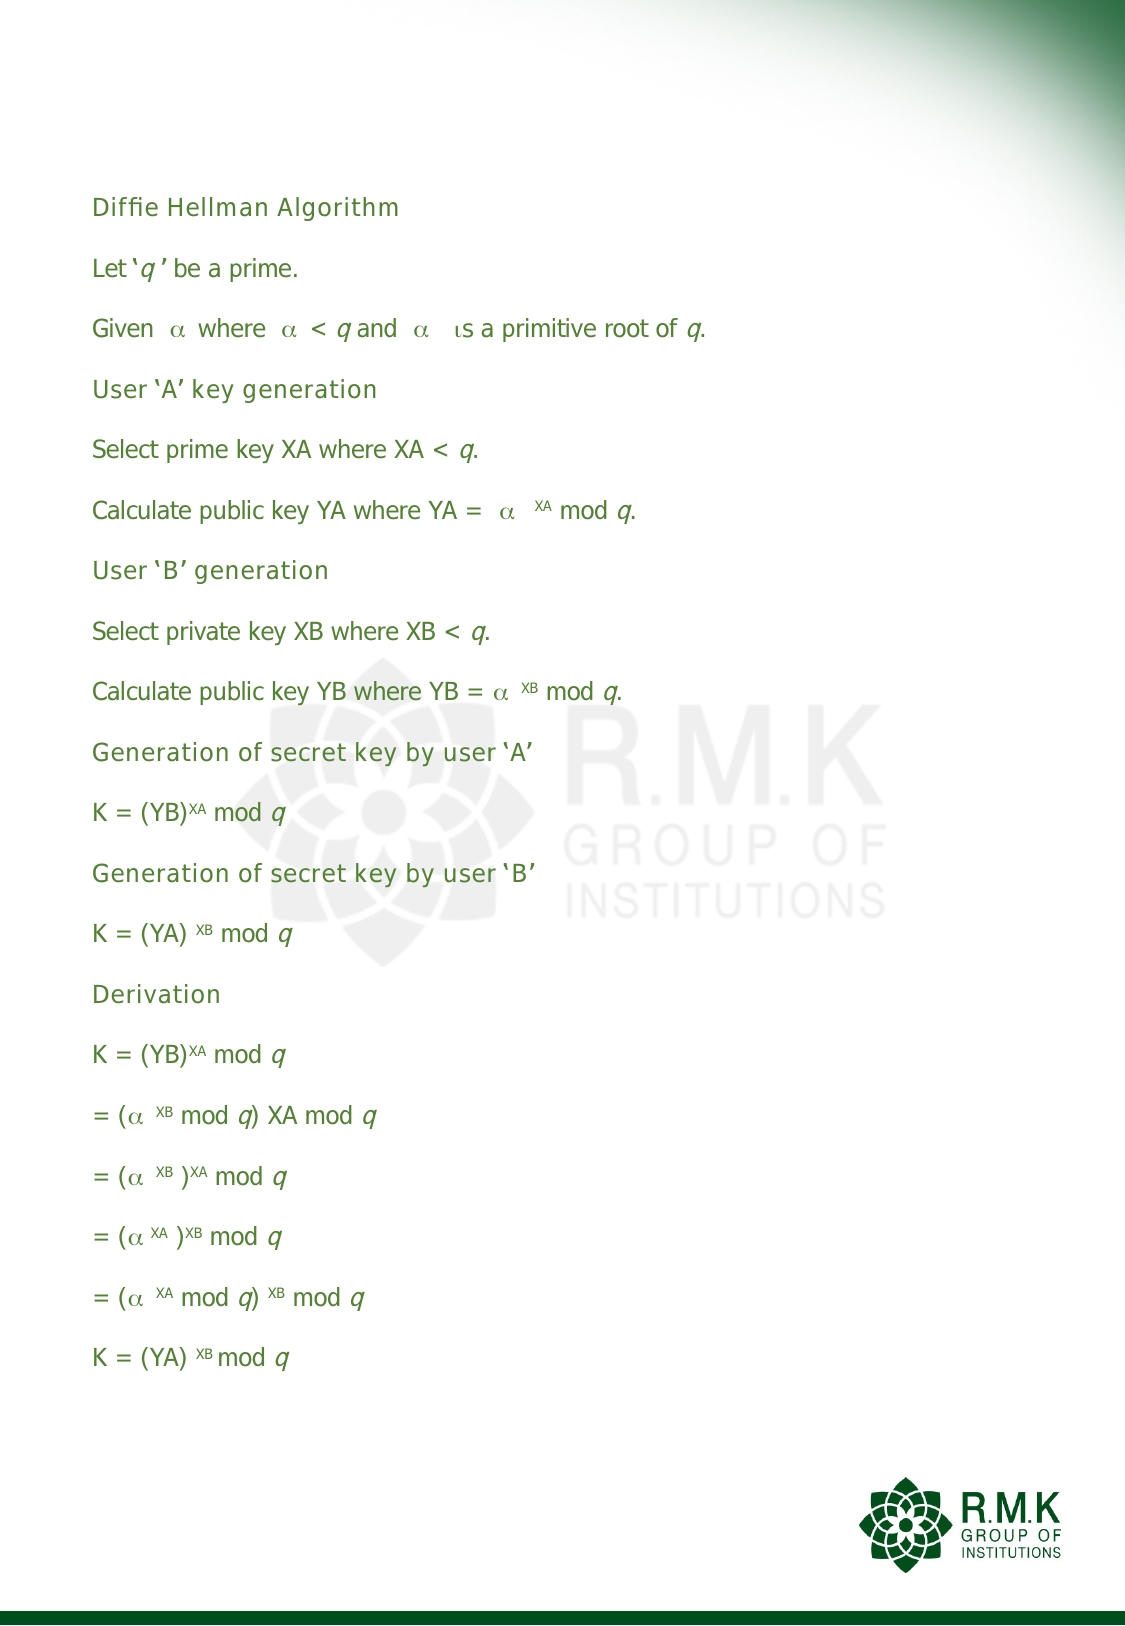

#
Diffie Hellman Algorithm
Let ‘q ’ be a prime.
Given  α where  α < q and  α  ιs a primitive root of q.
User ‘A’ key generation
Select prime key XA where XA < q.
Calculate public key YA where YA =  α  XA mod q.
User ‘B’ generation
Select private key XB where XB < q.
Calculate public key YB where YB = α XB mod q.
Generation of secret key by user ‘A’
K = (YB)XA mod q
Generation of secret key by user ‘B’
K = (YA) XB mod q
Derivation
K = (YB)XA mod q
= (α XB mod q) XA mod q
= (α XB )XA mod q
= (α XA )XB mod q
= (α XA mod q) XB mod q
K = (YA) XB mod q